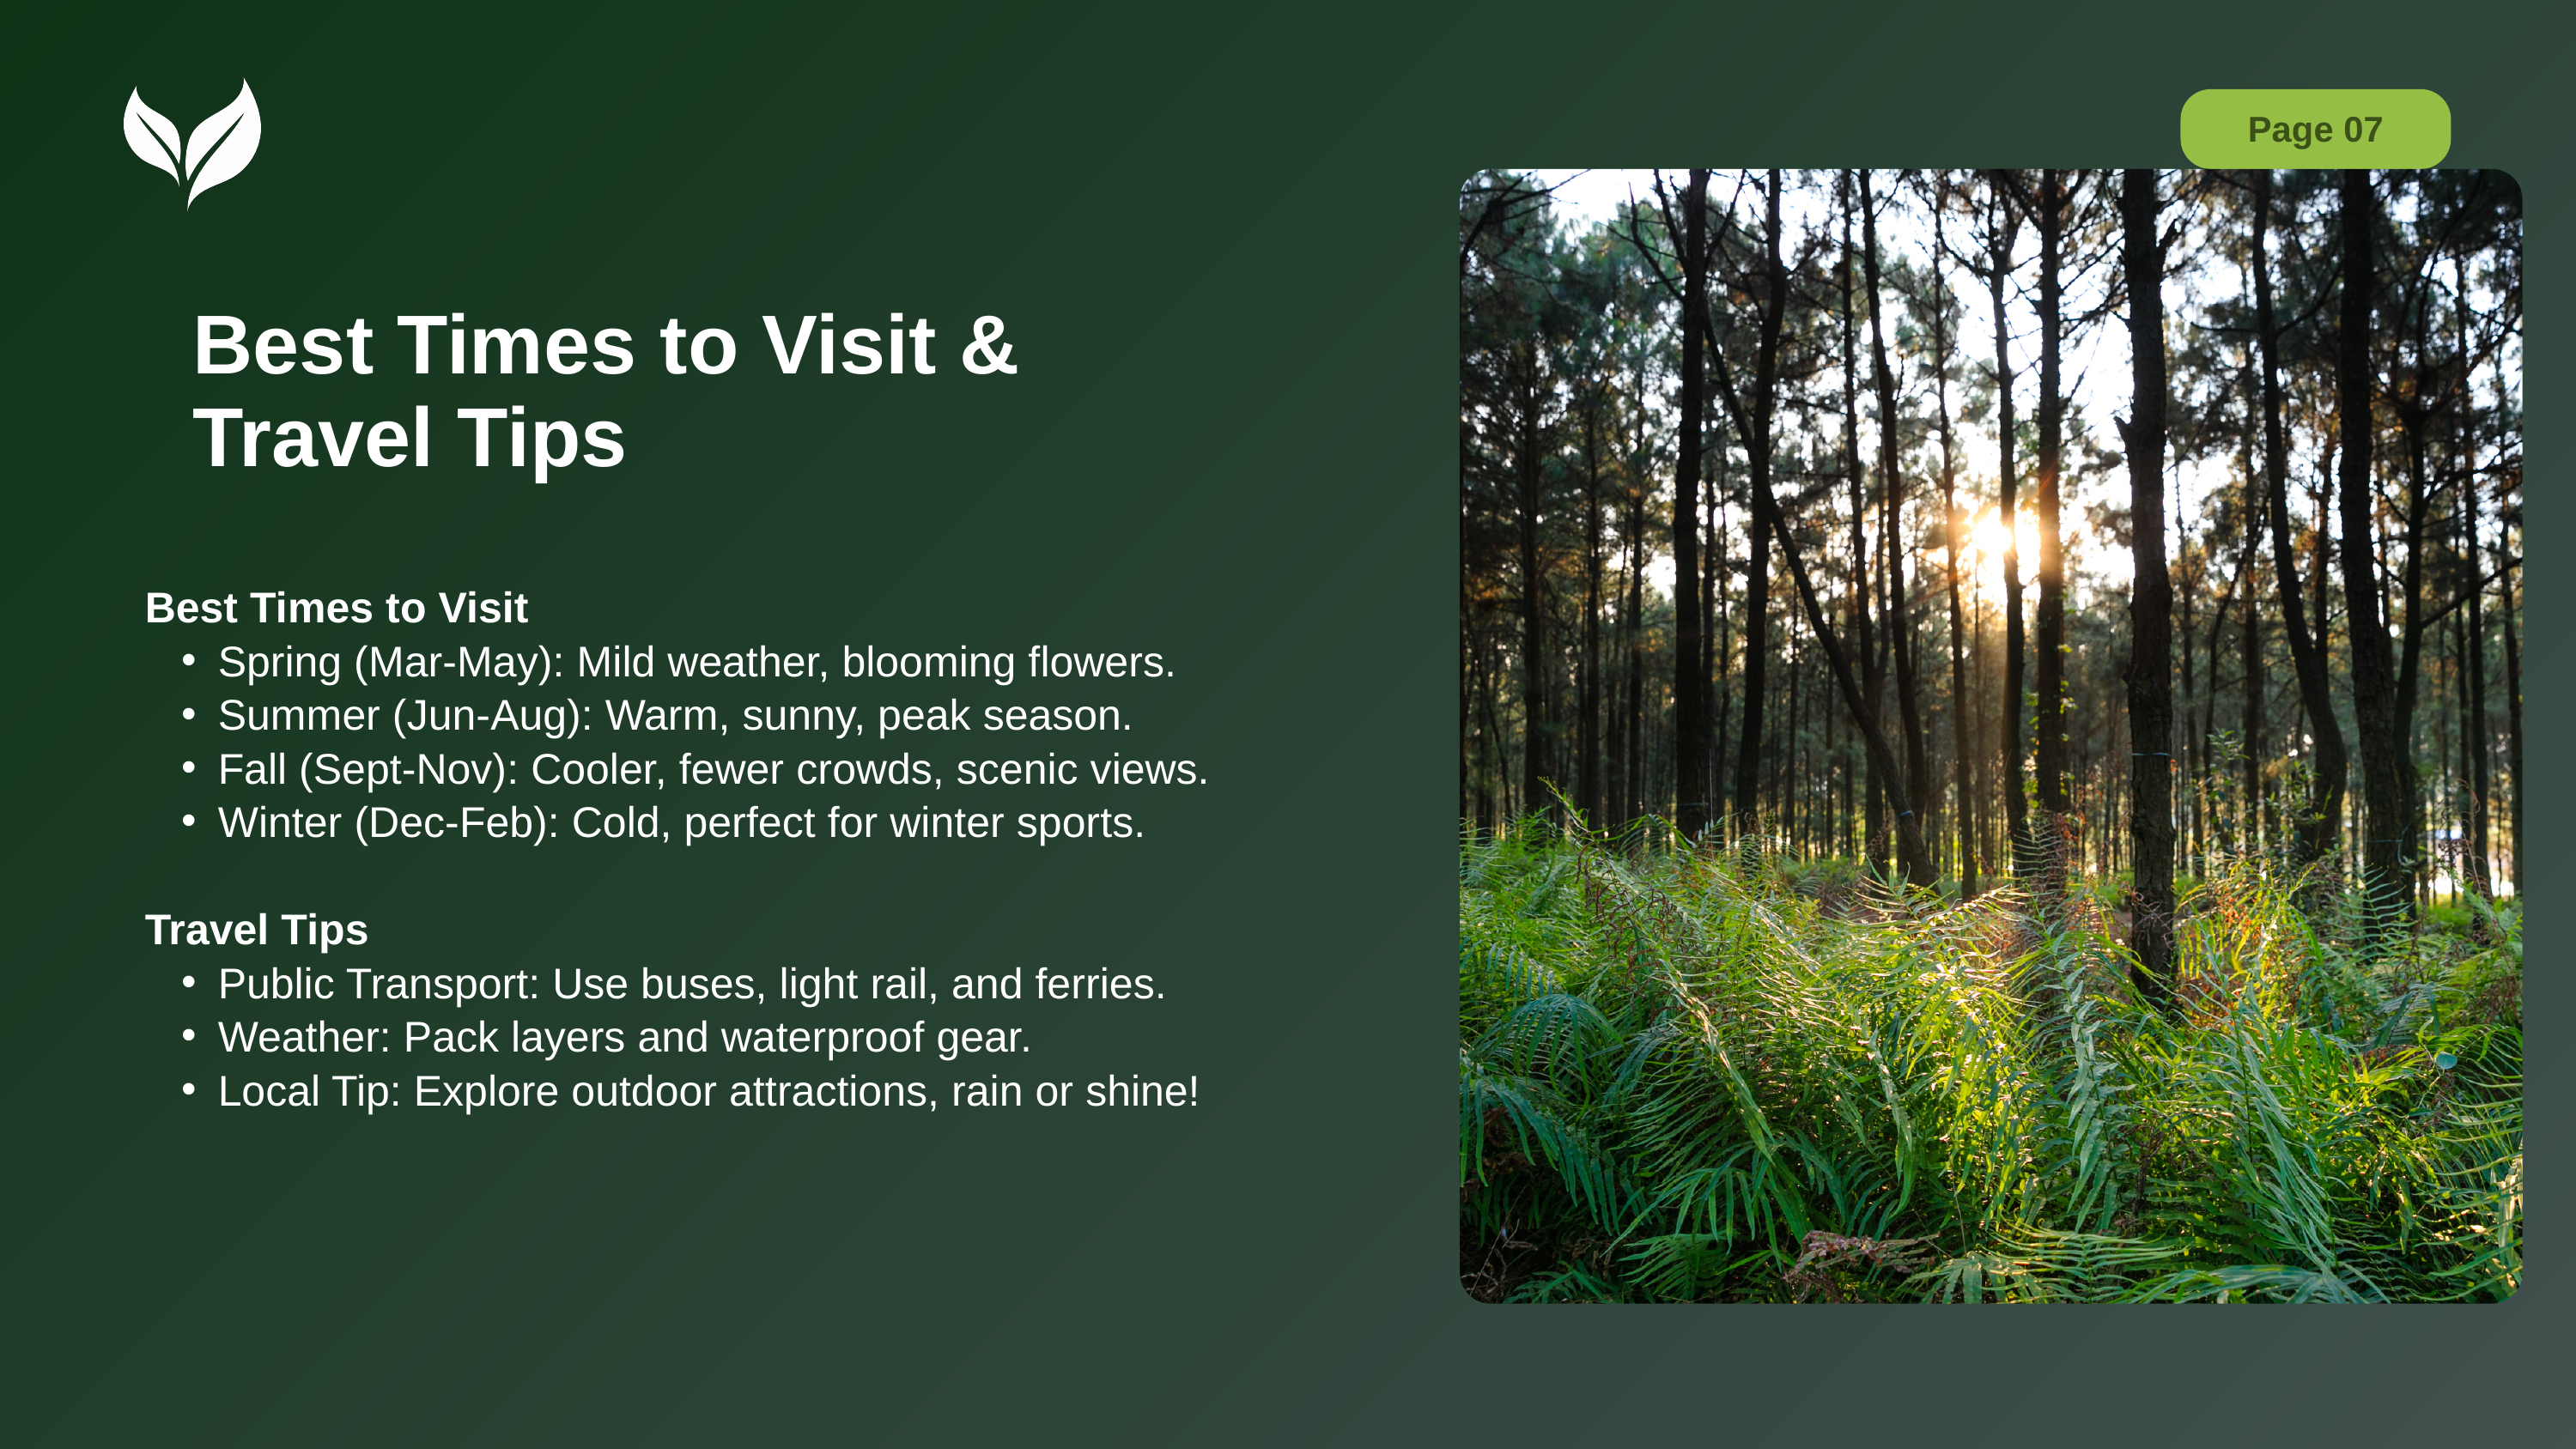

Page 07

Best Times to Visit & Travel Tips

Best Times to Visit
Spring (Mar-May): Mild weather, blooming flowers.
Summer (Jun-Aug): Warm, sunny, peak season.
Fall (Sept-Nov): Cooler, fewer crowds, scenic views.
Winter (Dec-Feb): Cold, perfect for winter sports.

Travel Tips
Public Transport: Use buses, light rail, and ferries.
Weather: Pack layers and waterproof gear.
Local Tip: Explore outdoor attractions, rain or shine!